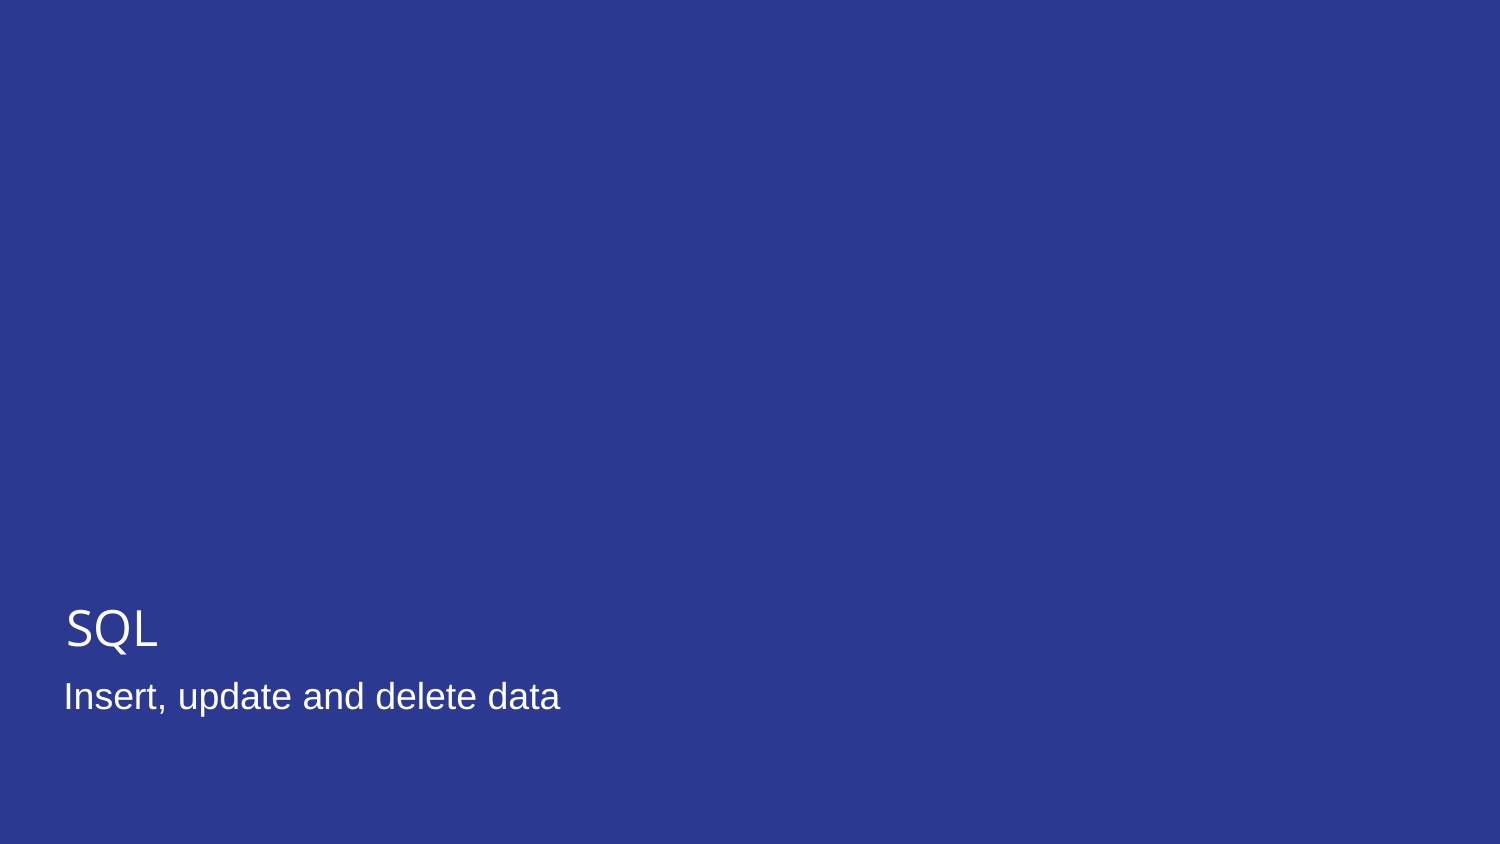

# SQL
Insert, update and delete data